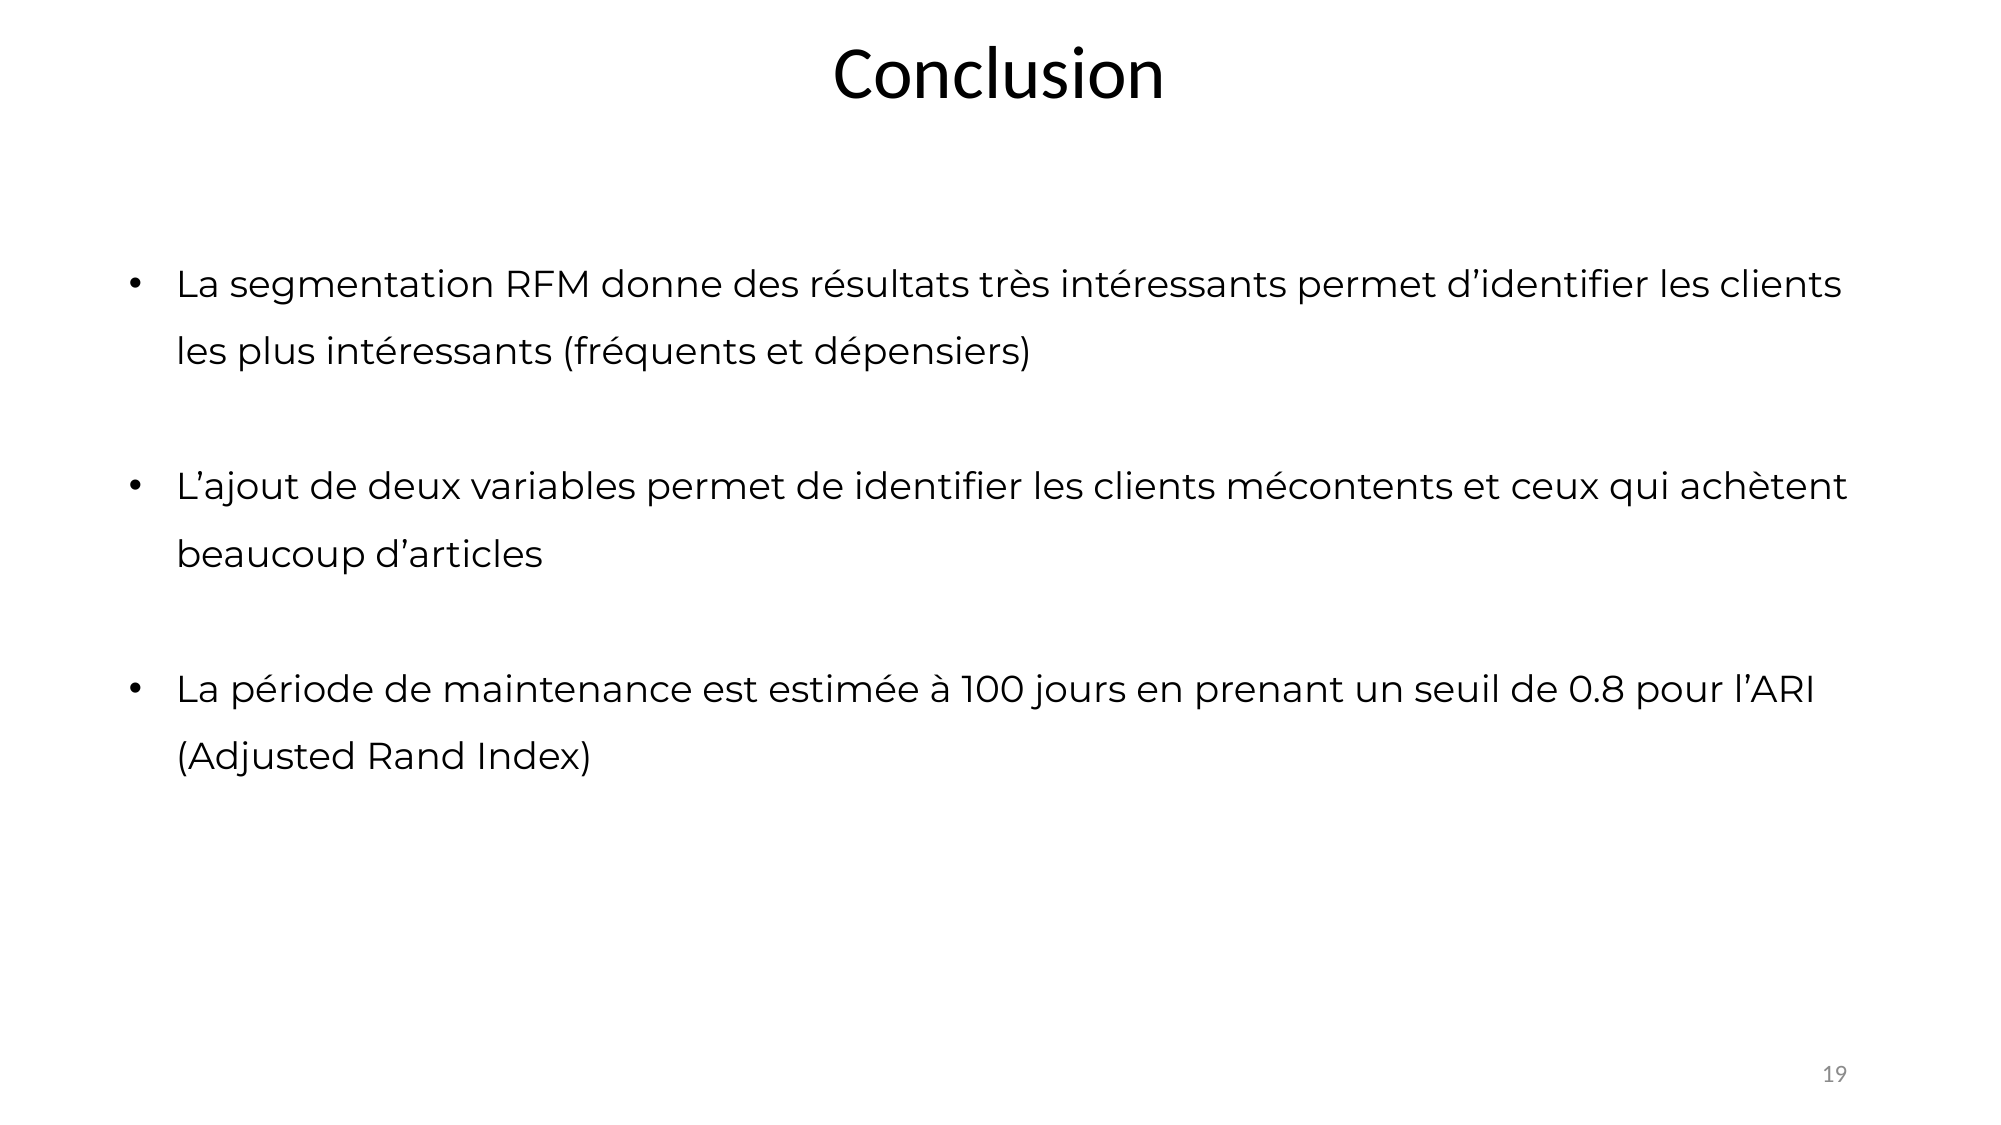

Conclusion
La segmentation RFM donne des résultats très intéressants permet d’identifier les clients les plus intéressants (fréquents et dépensiers)

L’ajout de deux variables permet de identifier les clients mécontents et ceux qui achètent beaucoup d’articles

La période de maintenance est estimée à 100 jours en prenant un seuil de 0.8 pour l’ARI (Adjusted Rand Index)
19